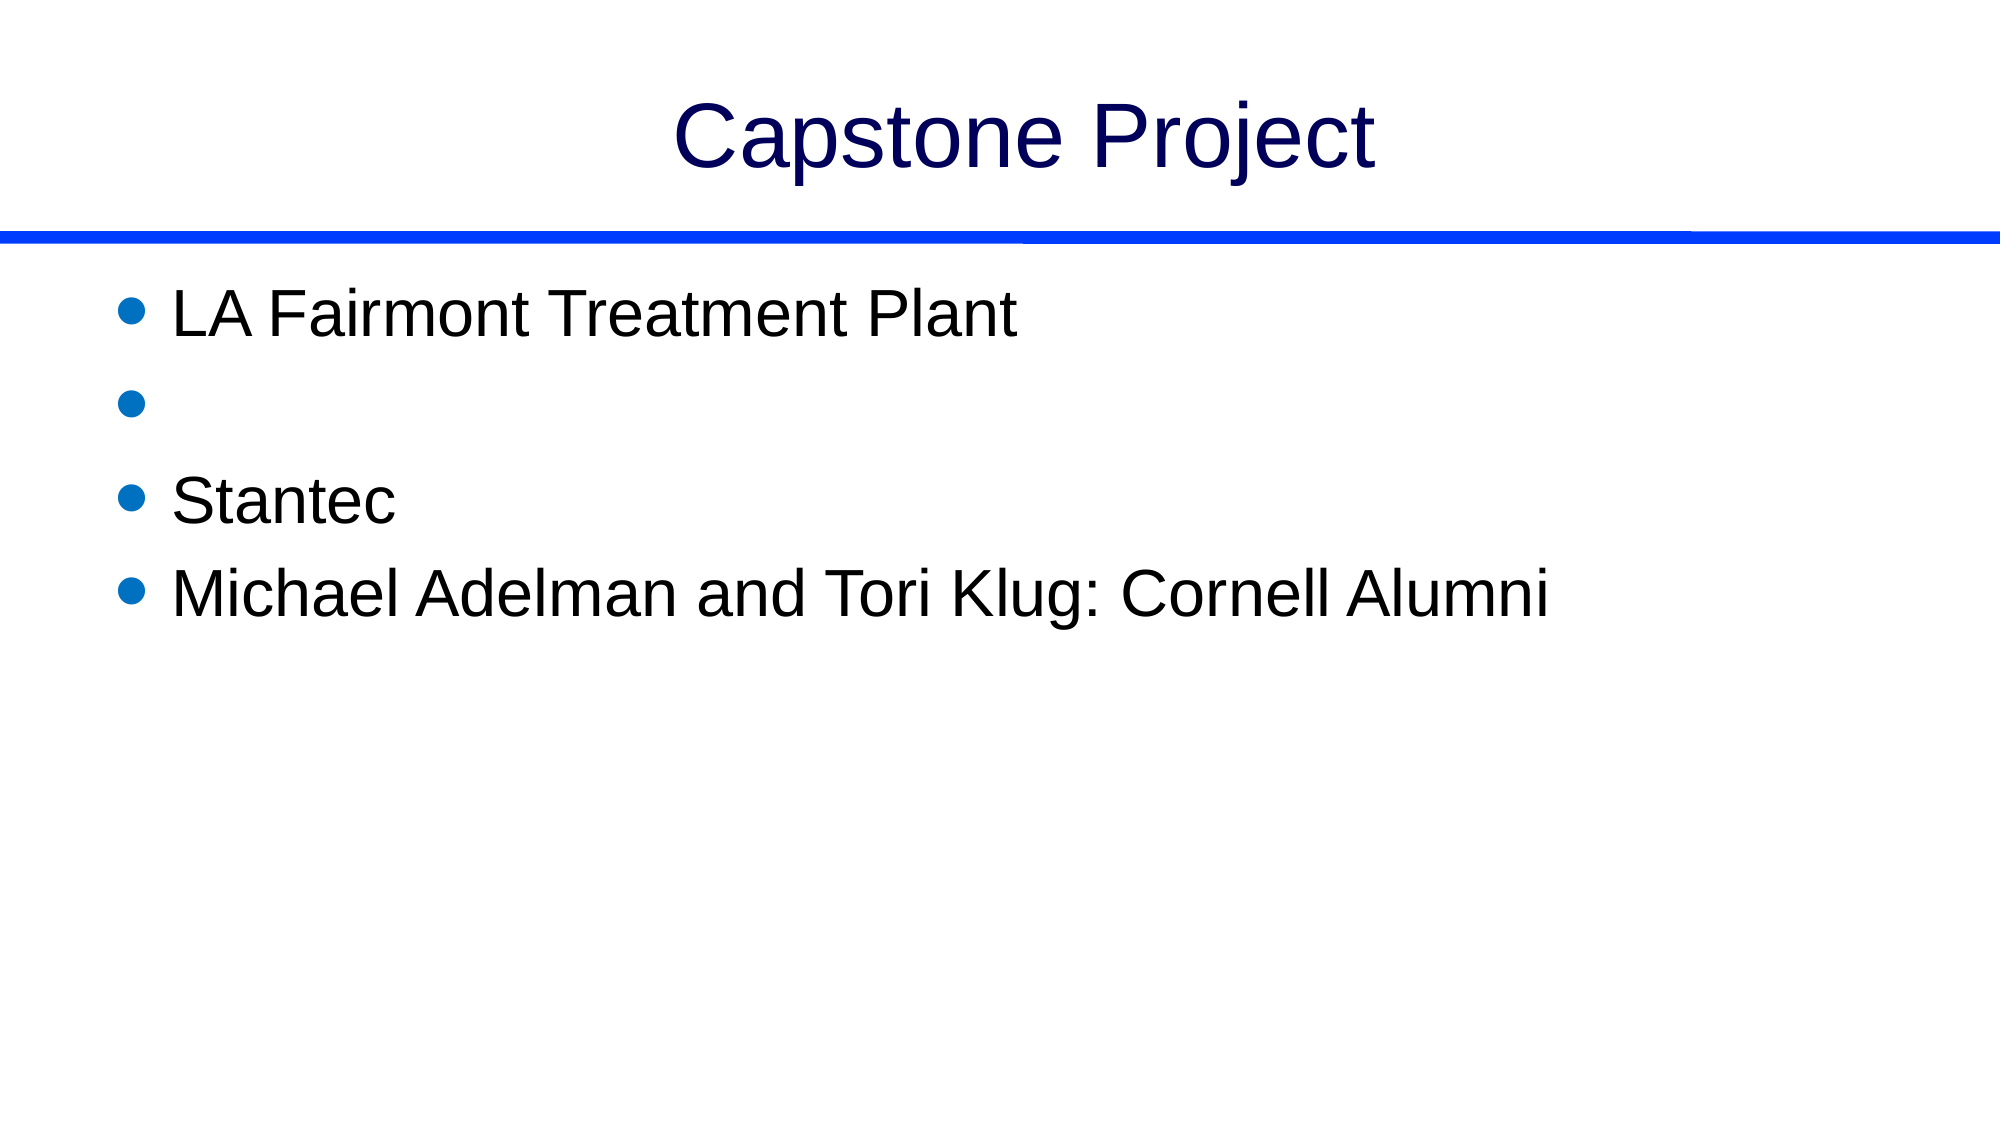

# Capstone Project
LA Fairmont Treatment Plant

Stantec
Michael Adelman and Tori Klug: Cornell Alumni